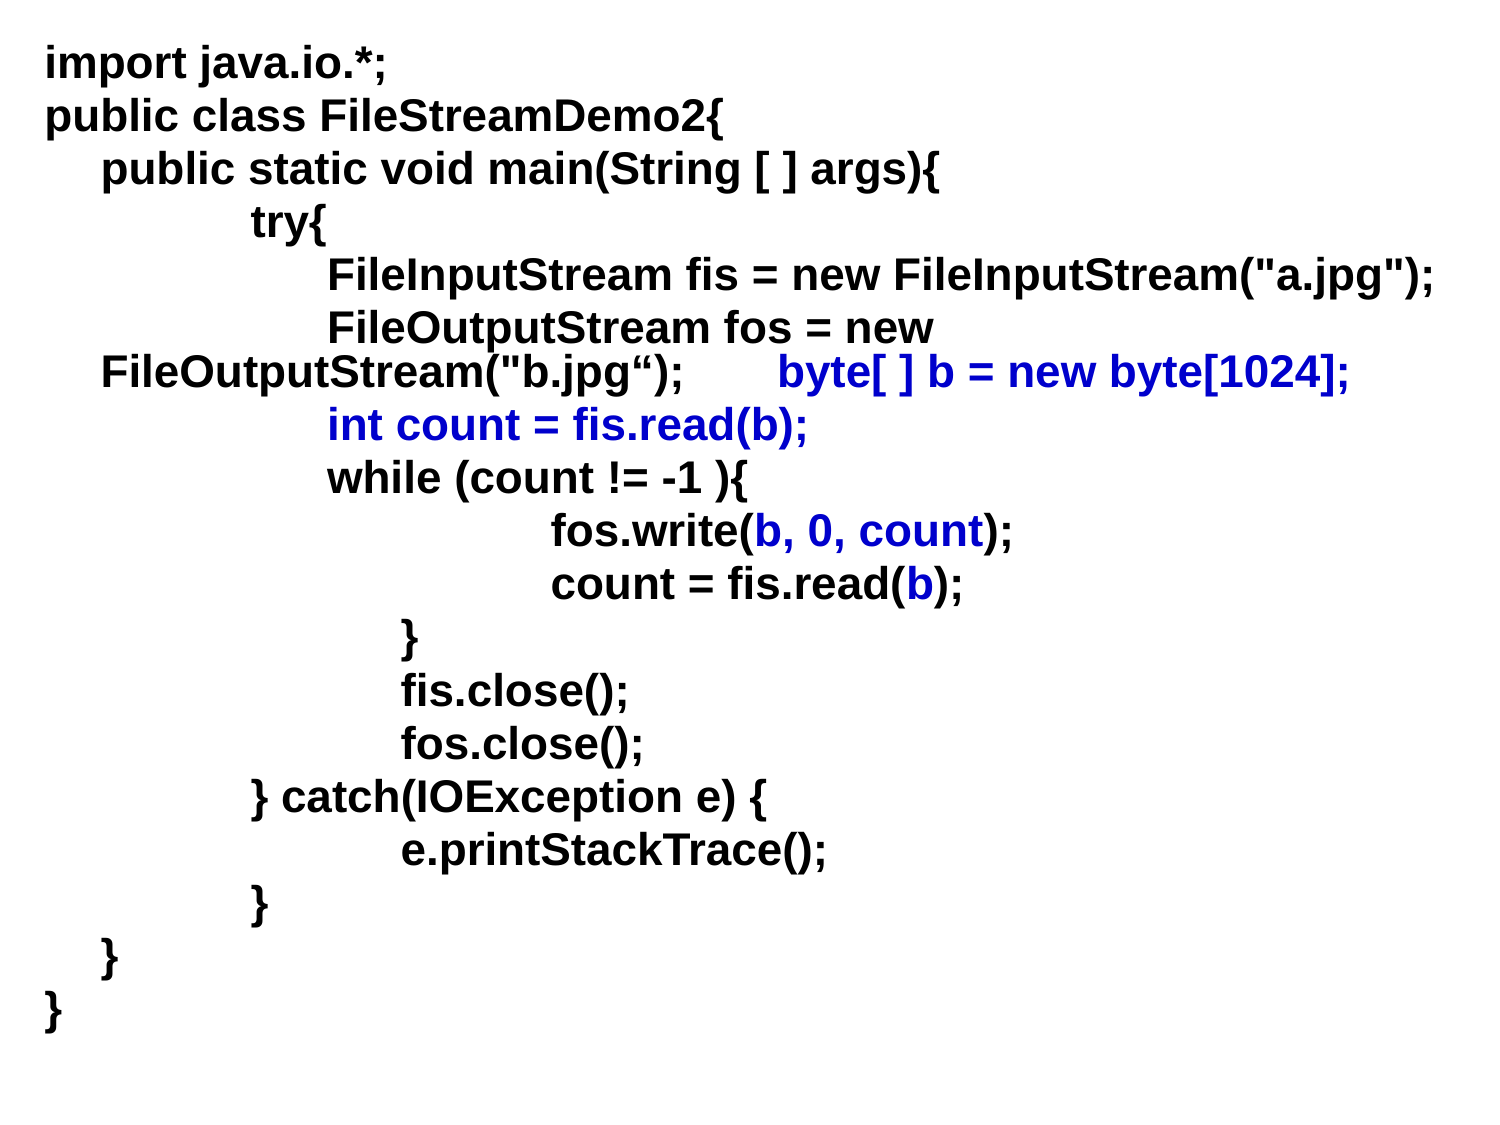

import java.io.*;
public class FileStreamDemo2{
	public static void main(String [ ] args){
		try{
		      FileInputStream fis = new FileInputStream("a.jpg");
		      FileOutputStream fos = new FileOutputStream("b.jpg“);	      byte[ ] b = new byte[1024];
		      int count = fis.read(b);
		      while (count != -1 ){
				fos.write(b, 0, count);
				count = fis.read(b);
			}
			fis.close();
			fos.close();
		} catch(IOException e) {
			e.printStackTrace();
		}
	}
}